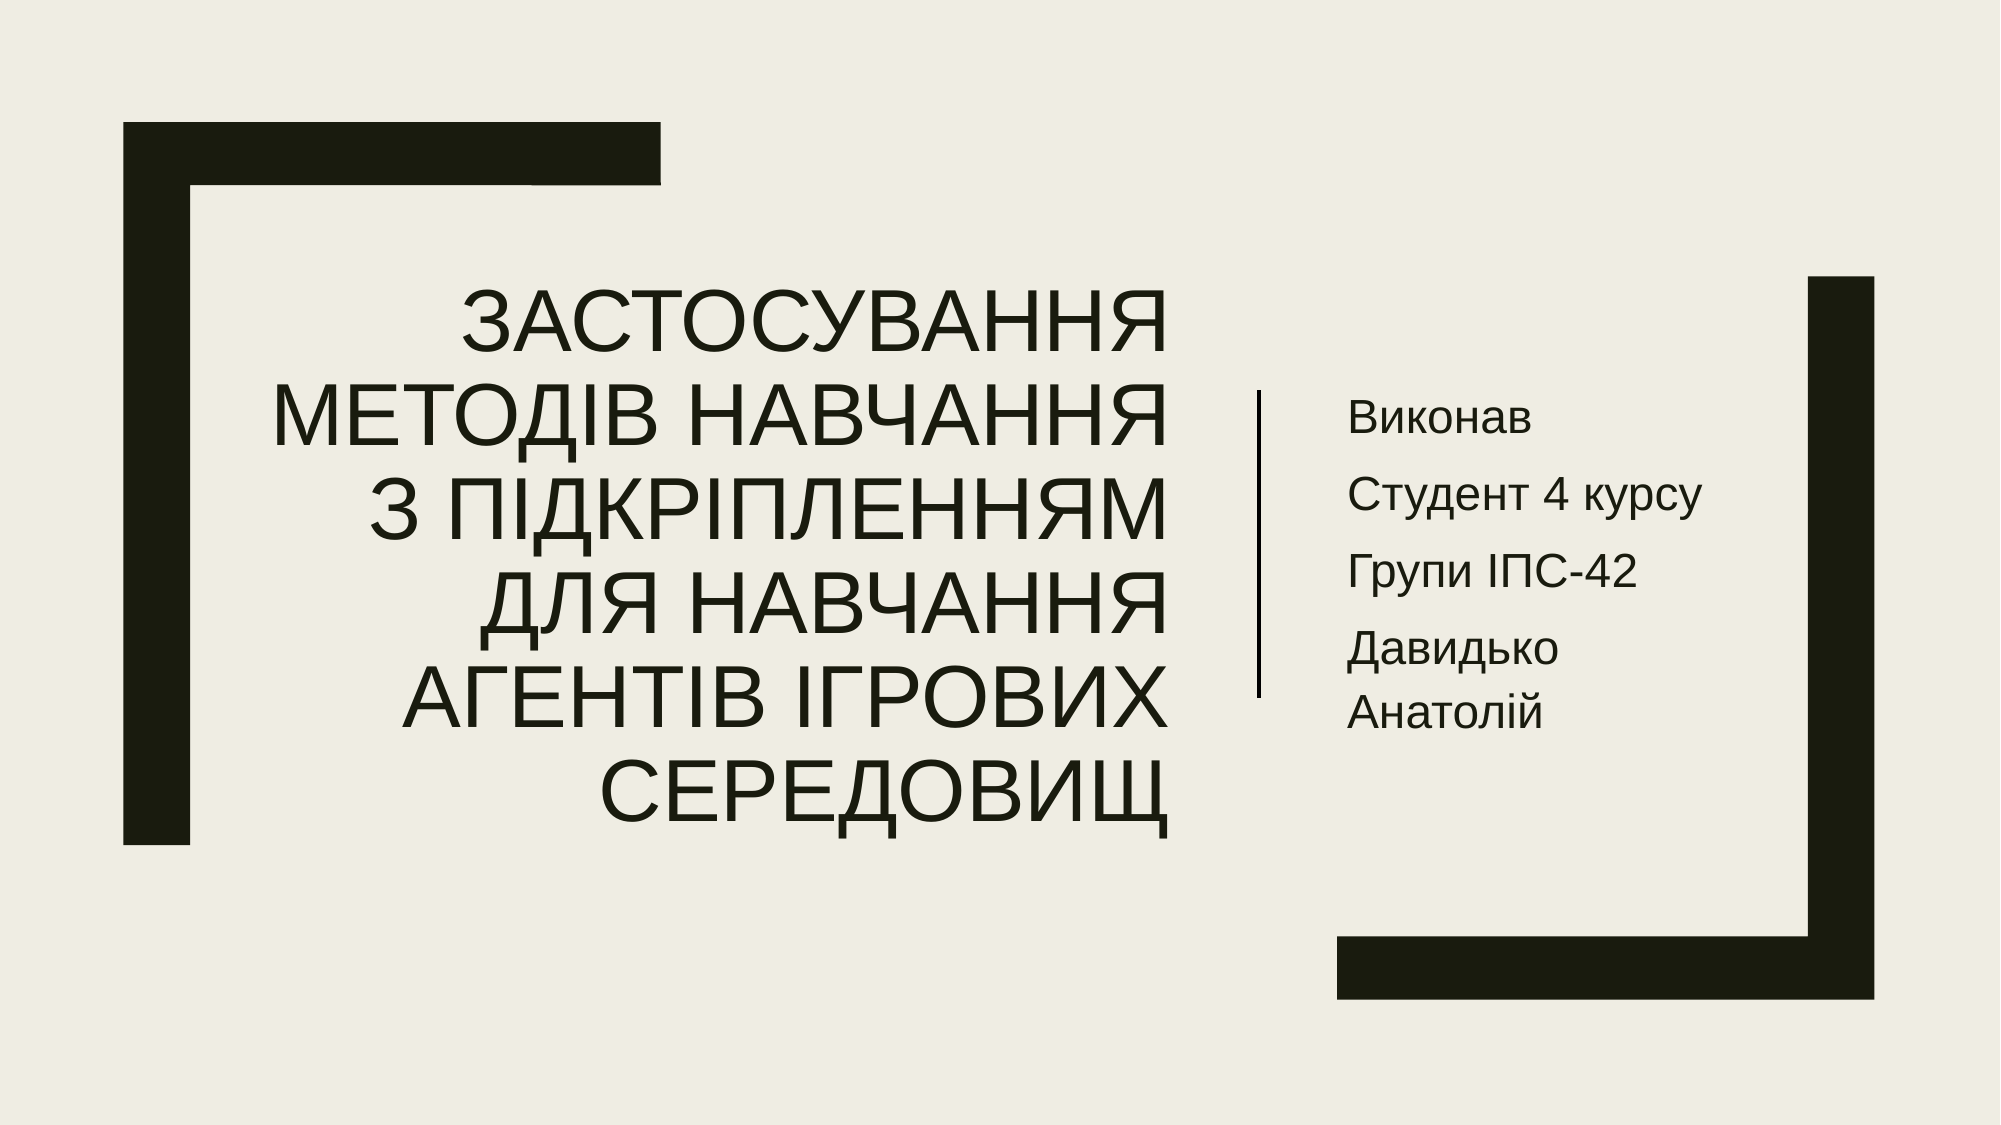

Виконав
Студент 4 курсу
Групи ІПС-42
Давидько Анатолій
# ЗАСТОСУВАННЯ МЕТОДІВ НАВЧАННЯ З ПІДКРІПЛЕННЯМ ДЛЯ НАВЧАННЯ АГЕНТІВ ІГРОВИХ СЕРЕДОВИЩ